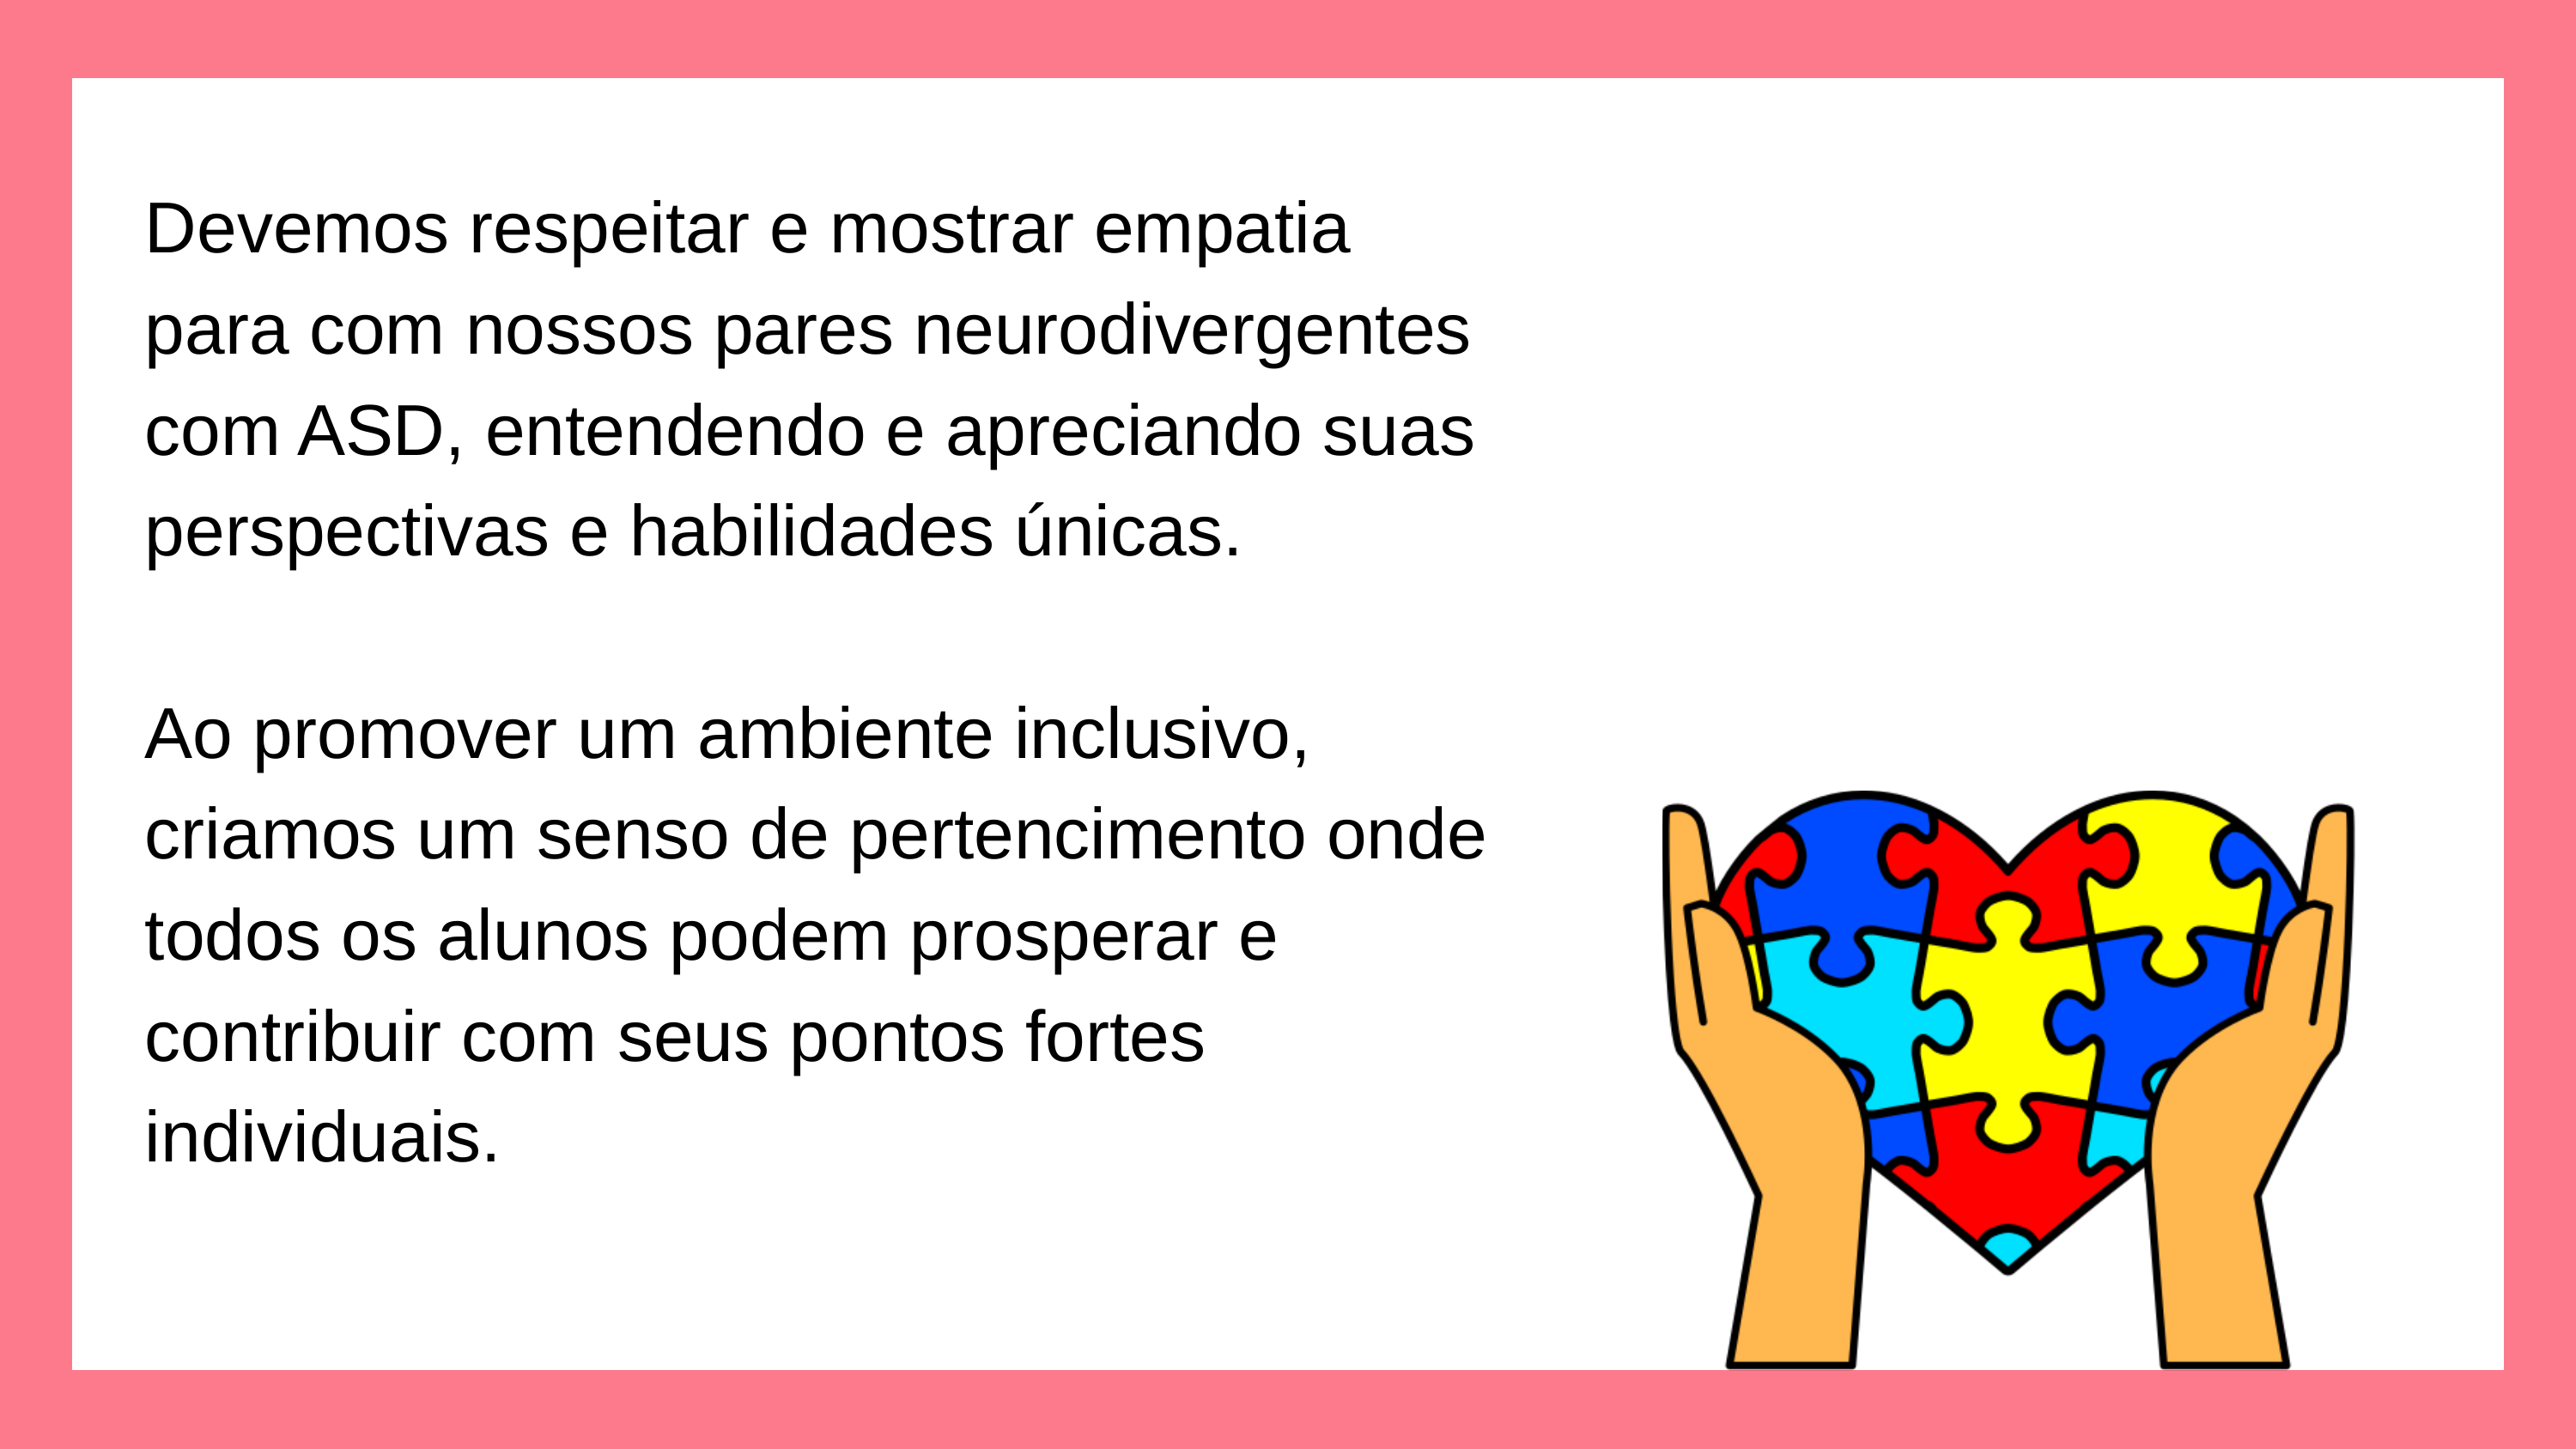

Devemos respeitar e mostrar empatia para com nossos pares neurodivergentes com ASD, entendendo e apreciando suas perspectivas e habilidades únicas.

Ao promover um ambiente inclusivo, criamos um senso de pertencimento onde todos os alunos podem prosperar e contribuir com seus pontos fortes individuais.